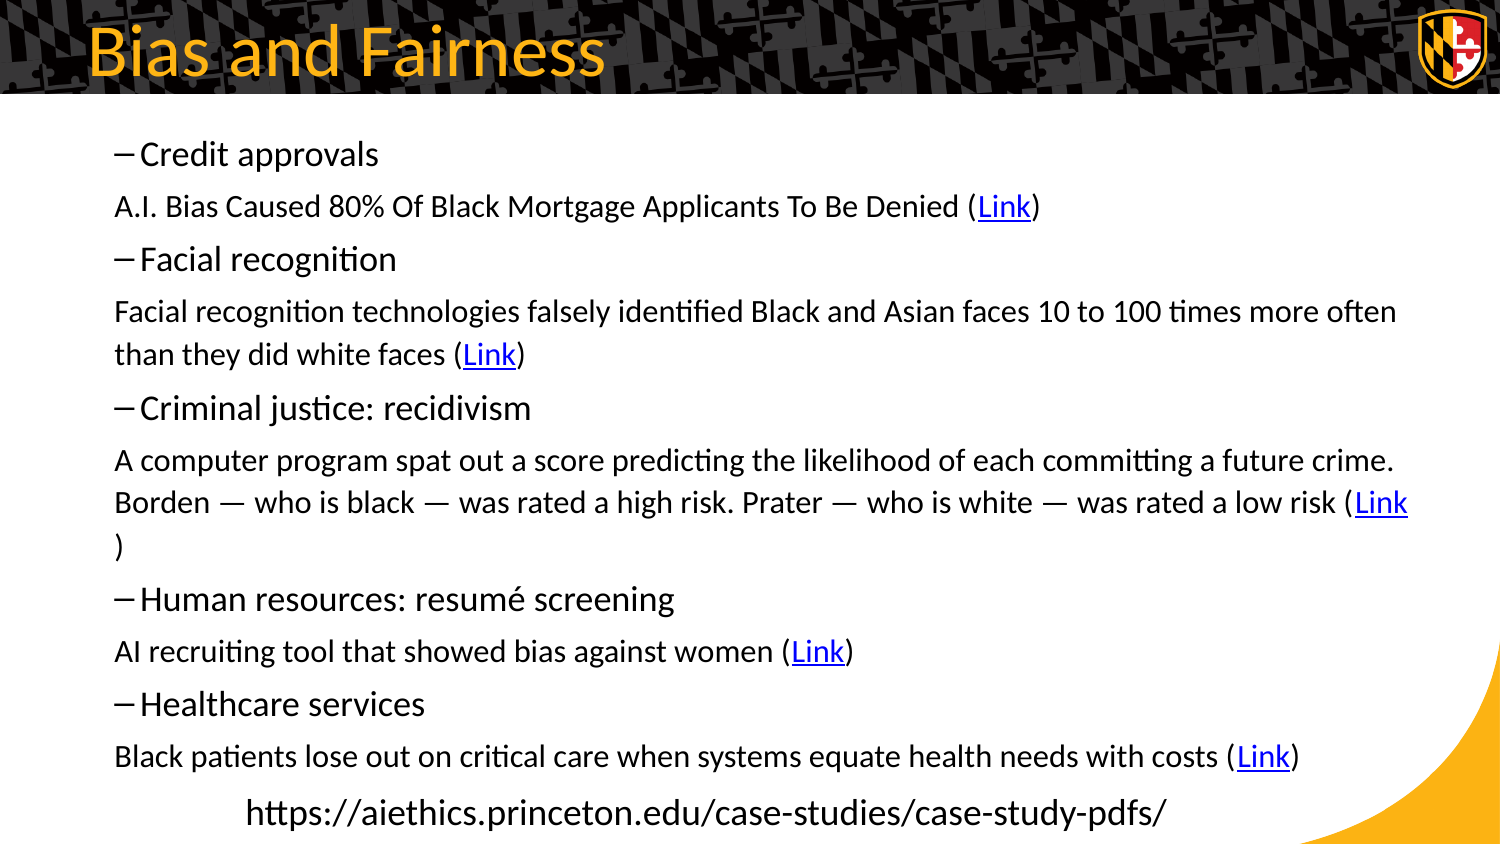

# Bias and Fairness
 Credit approvals
A.I. Bias Caused 80% Of Black Mortgage Applicants To Be Denied (Link)
 Facial recognition
Facial recognition technologies falsely identified Black and Asian faces 10 to 100 times more often than they did white faces (Link)
 Criminal justice: recidivism
A computer program spat out a score predicting the likelihood of each committing a future crime. Borden — who is black — was rated a high risk. Prater — who is white — was rated a low risk (Link)
 Human resources: resumé screening
AI recruiting tool that showed bias against women (Link)
 Healthcare services
Black patients lose out on critical care when systems equate health needs with costs (Link)
https://aiethics.princeton.edu/case-studies/case-study-pdfs/